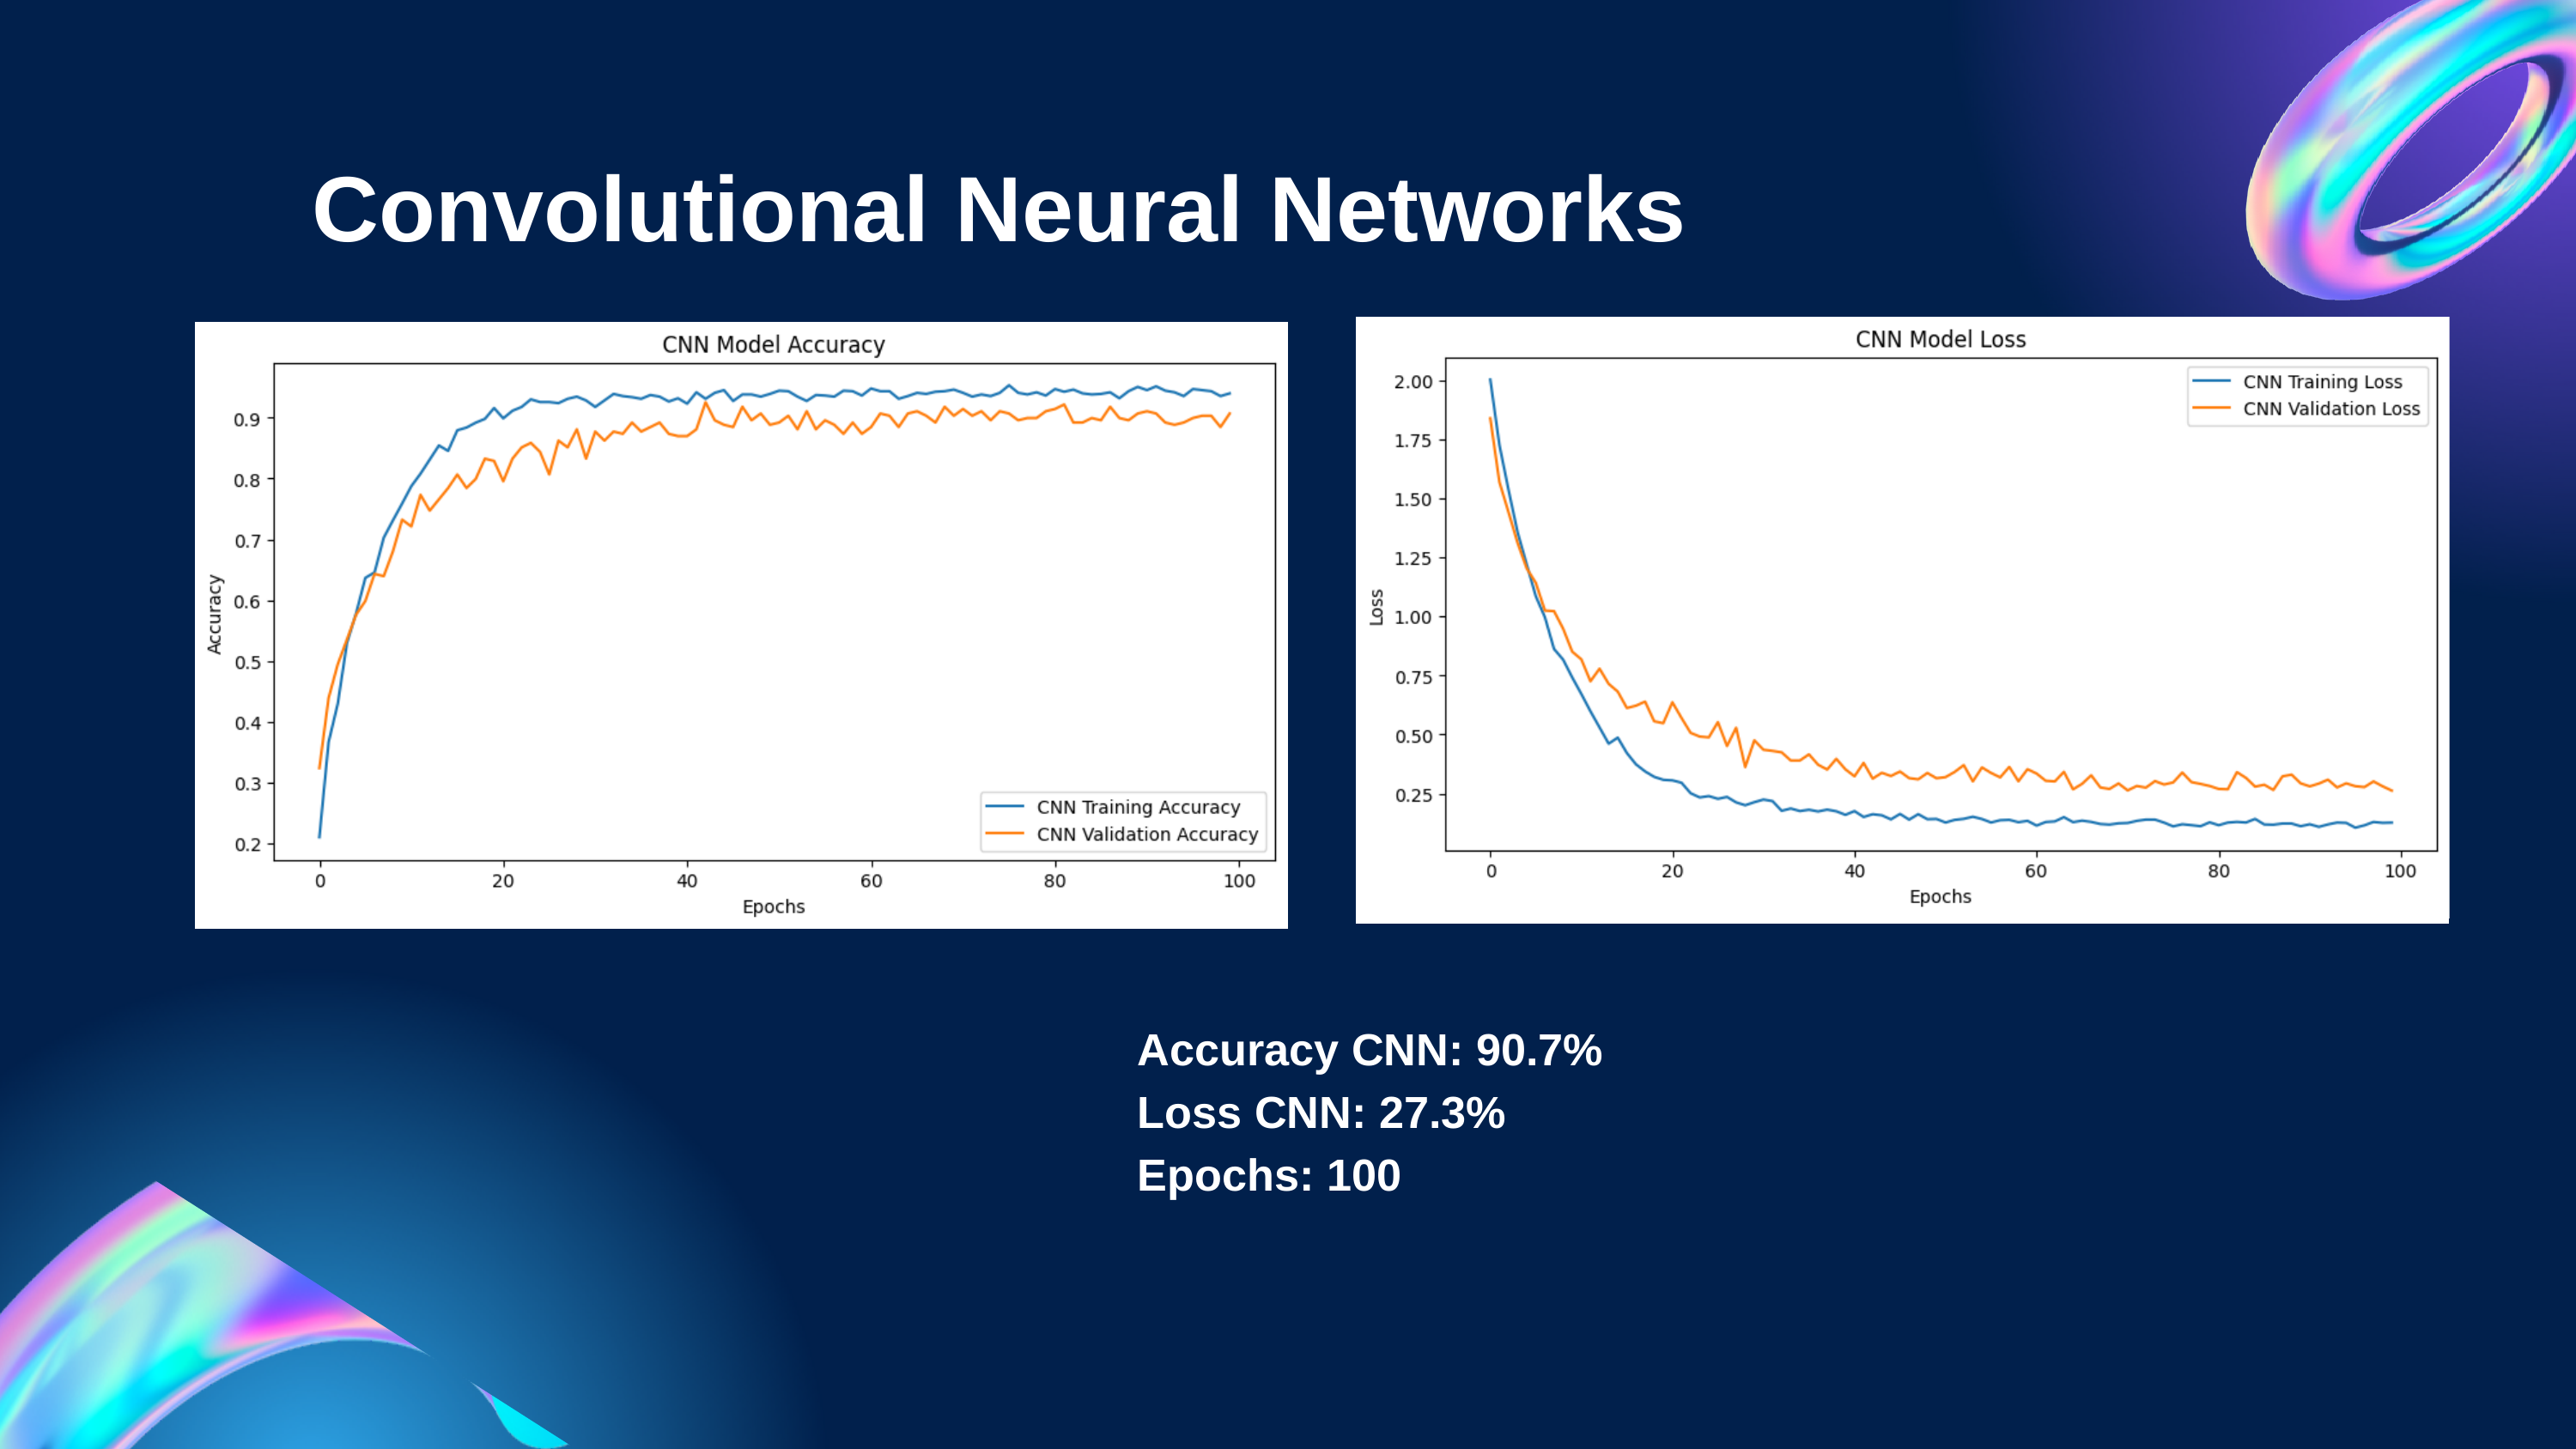

Convolutional Neural Networks

Accuracy CNN: 90.7%
Loss CNN: 27.3%
Epochs: 100